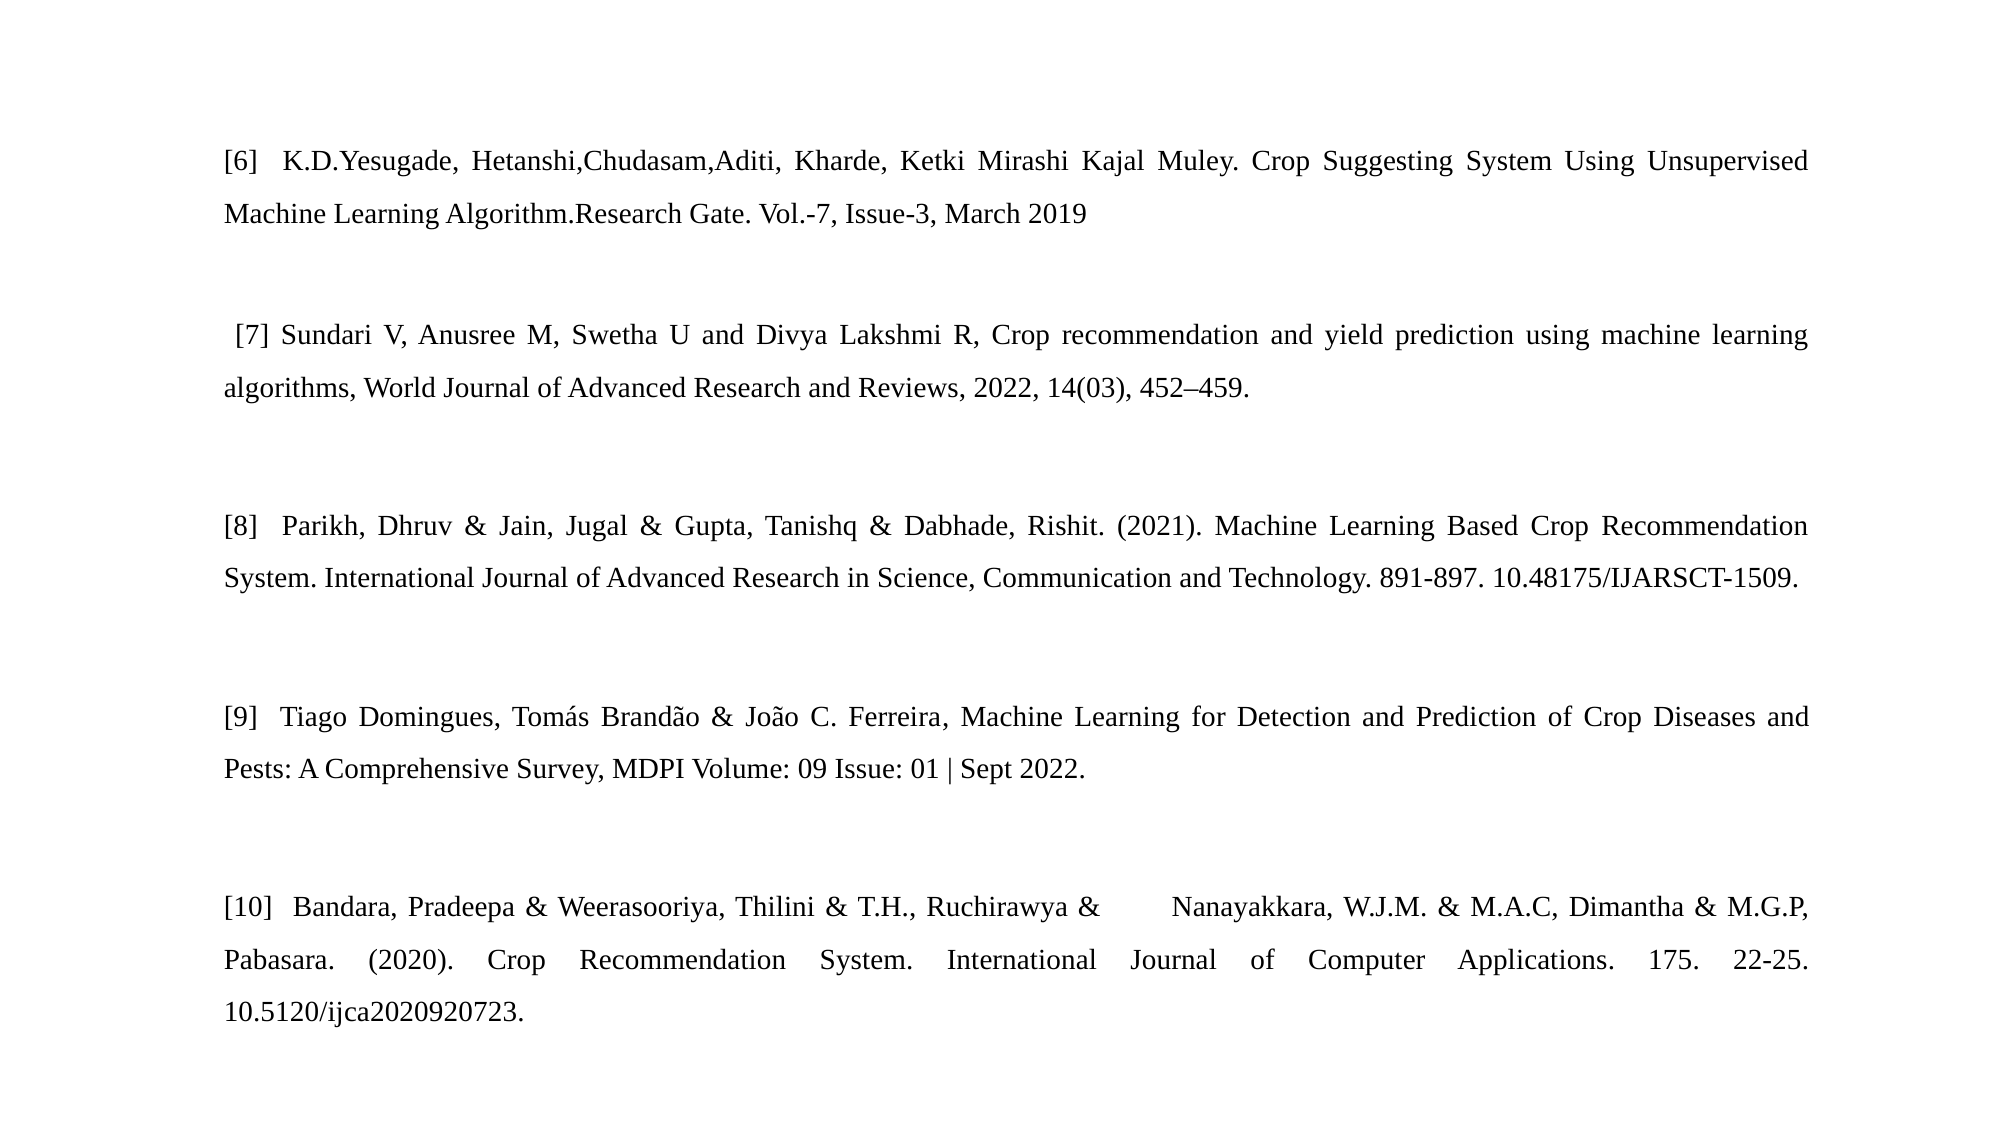

[6]  K.D.Yesugade, Hetanshi,Chudasam,Aditi, Kharde, Ketki Mirashi Kajal Muley. Crop Suggesting System Using Unsupervised Machine Learning Algorithm.Research Gate. Vol.-7, Issue-3, March 2019

 [7] Sundari V, Anusree M, Swetha U and Divya Lakshmi R, Crop recommendation and yield prediction using machine learning algorithms, World Journal of Advanced Research and Reviews, 2022, 14(03), 452–459.

[8]  Parikh, Dhruv & Jain, Jugal & Gupta, Tanishq & Dabhade, Rishit. (2021). Machine Learning Based Crop Recommendation System. International Journal of Advanced Research in Science, Communication and Technology. 891-897. 10.48175/IJARSCT-1509.

[9]  Tiago Domingues, Tomás Brandão & João C. Ferreira, Machine Learning for Detection and Prediction of Crop Diseases and Pests: A Comprehensive Survey, MDPI Volume: 09 Issue: 01 | Sept 2022.

[10]  Bandara, Pradeepa & Weerasooriya, Thilini & T.H., Ruchirawya &       Nanayakkara, W.J.M. & M.A.C, Dimantha & M.G.P, Pabasara. (2020). Crop Recommendation System. International Journal of Computer Applications. 175. 22-25. 10.5120/ijca2020920723.